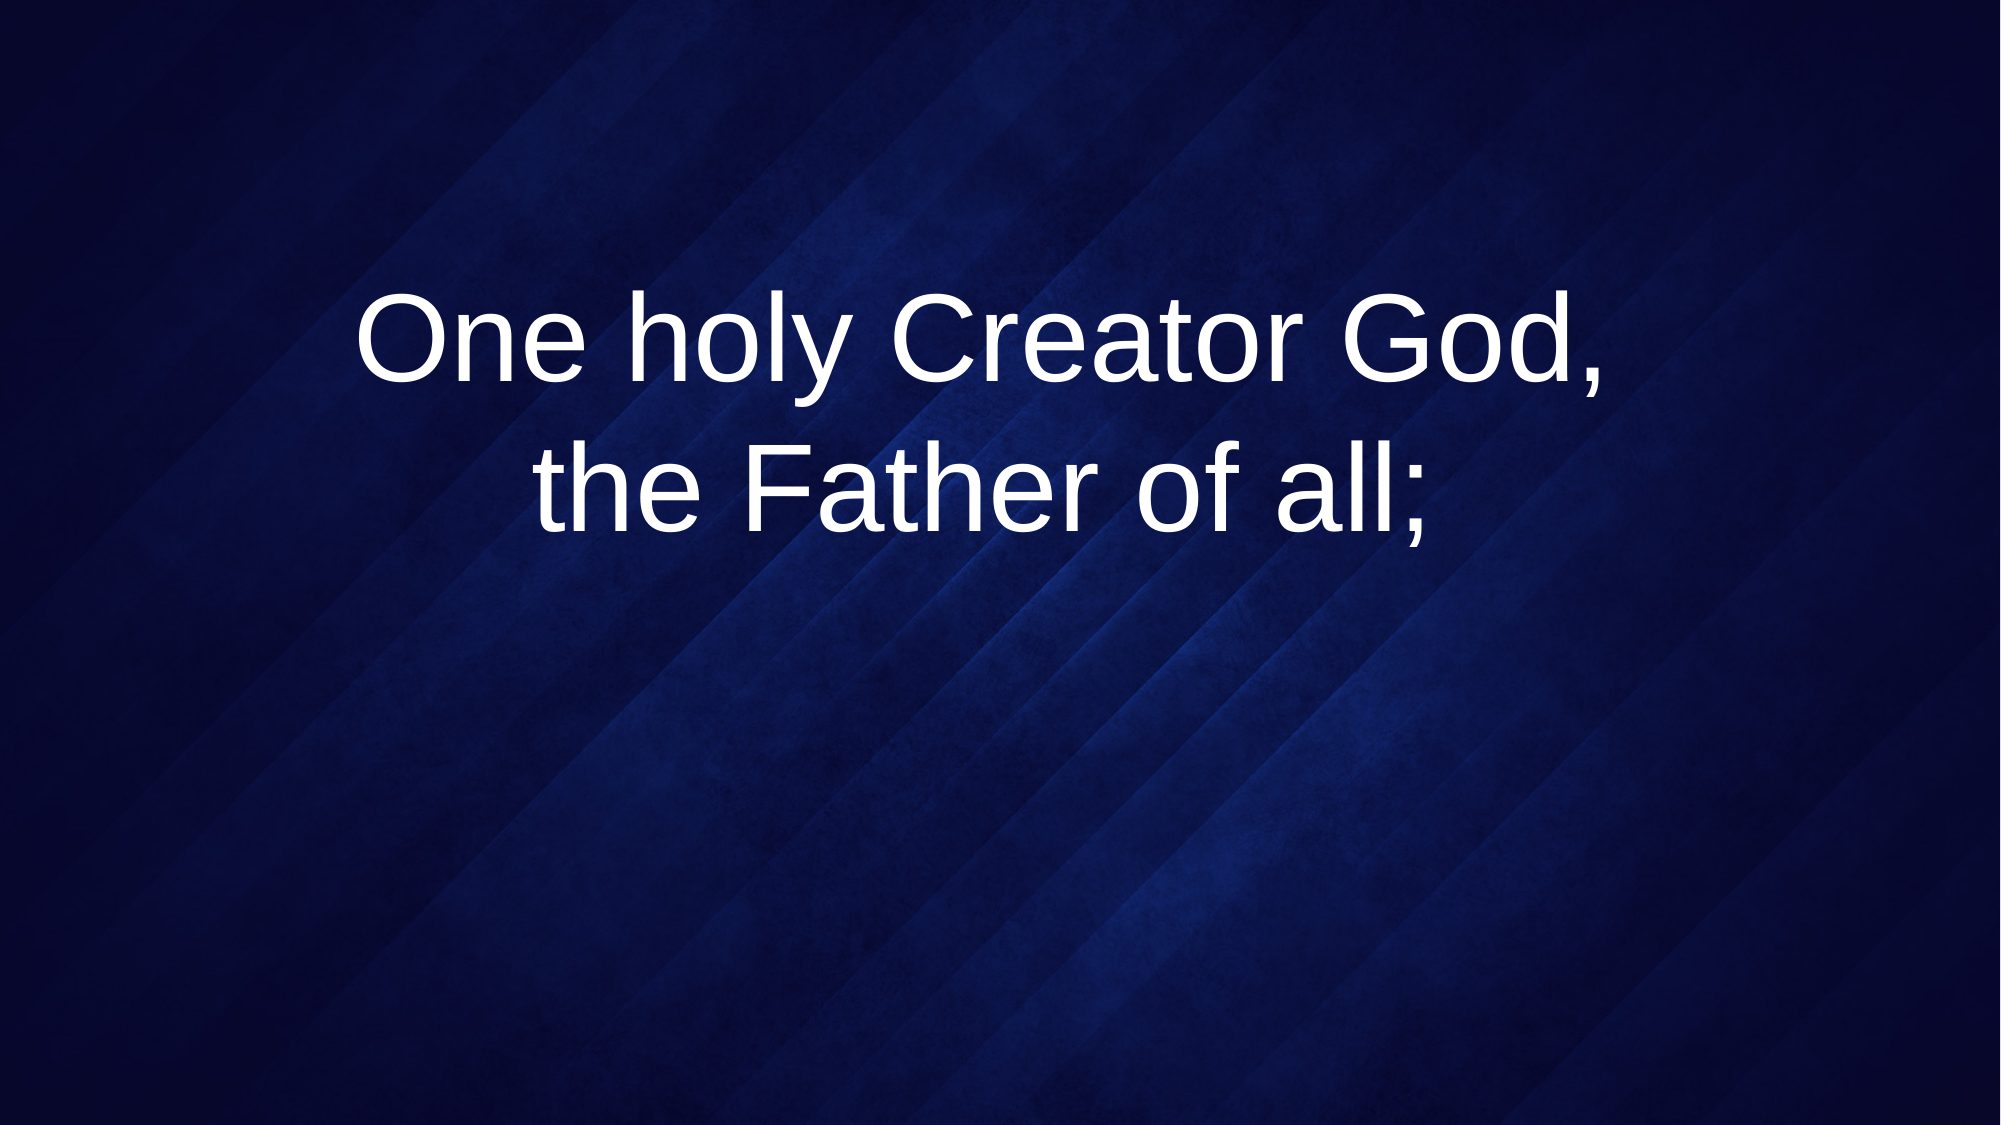

# One holy Creator God, the Father of all;